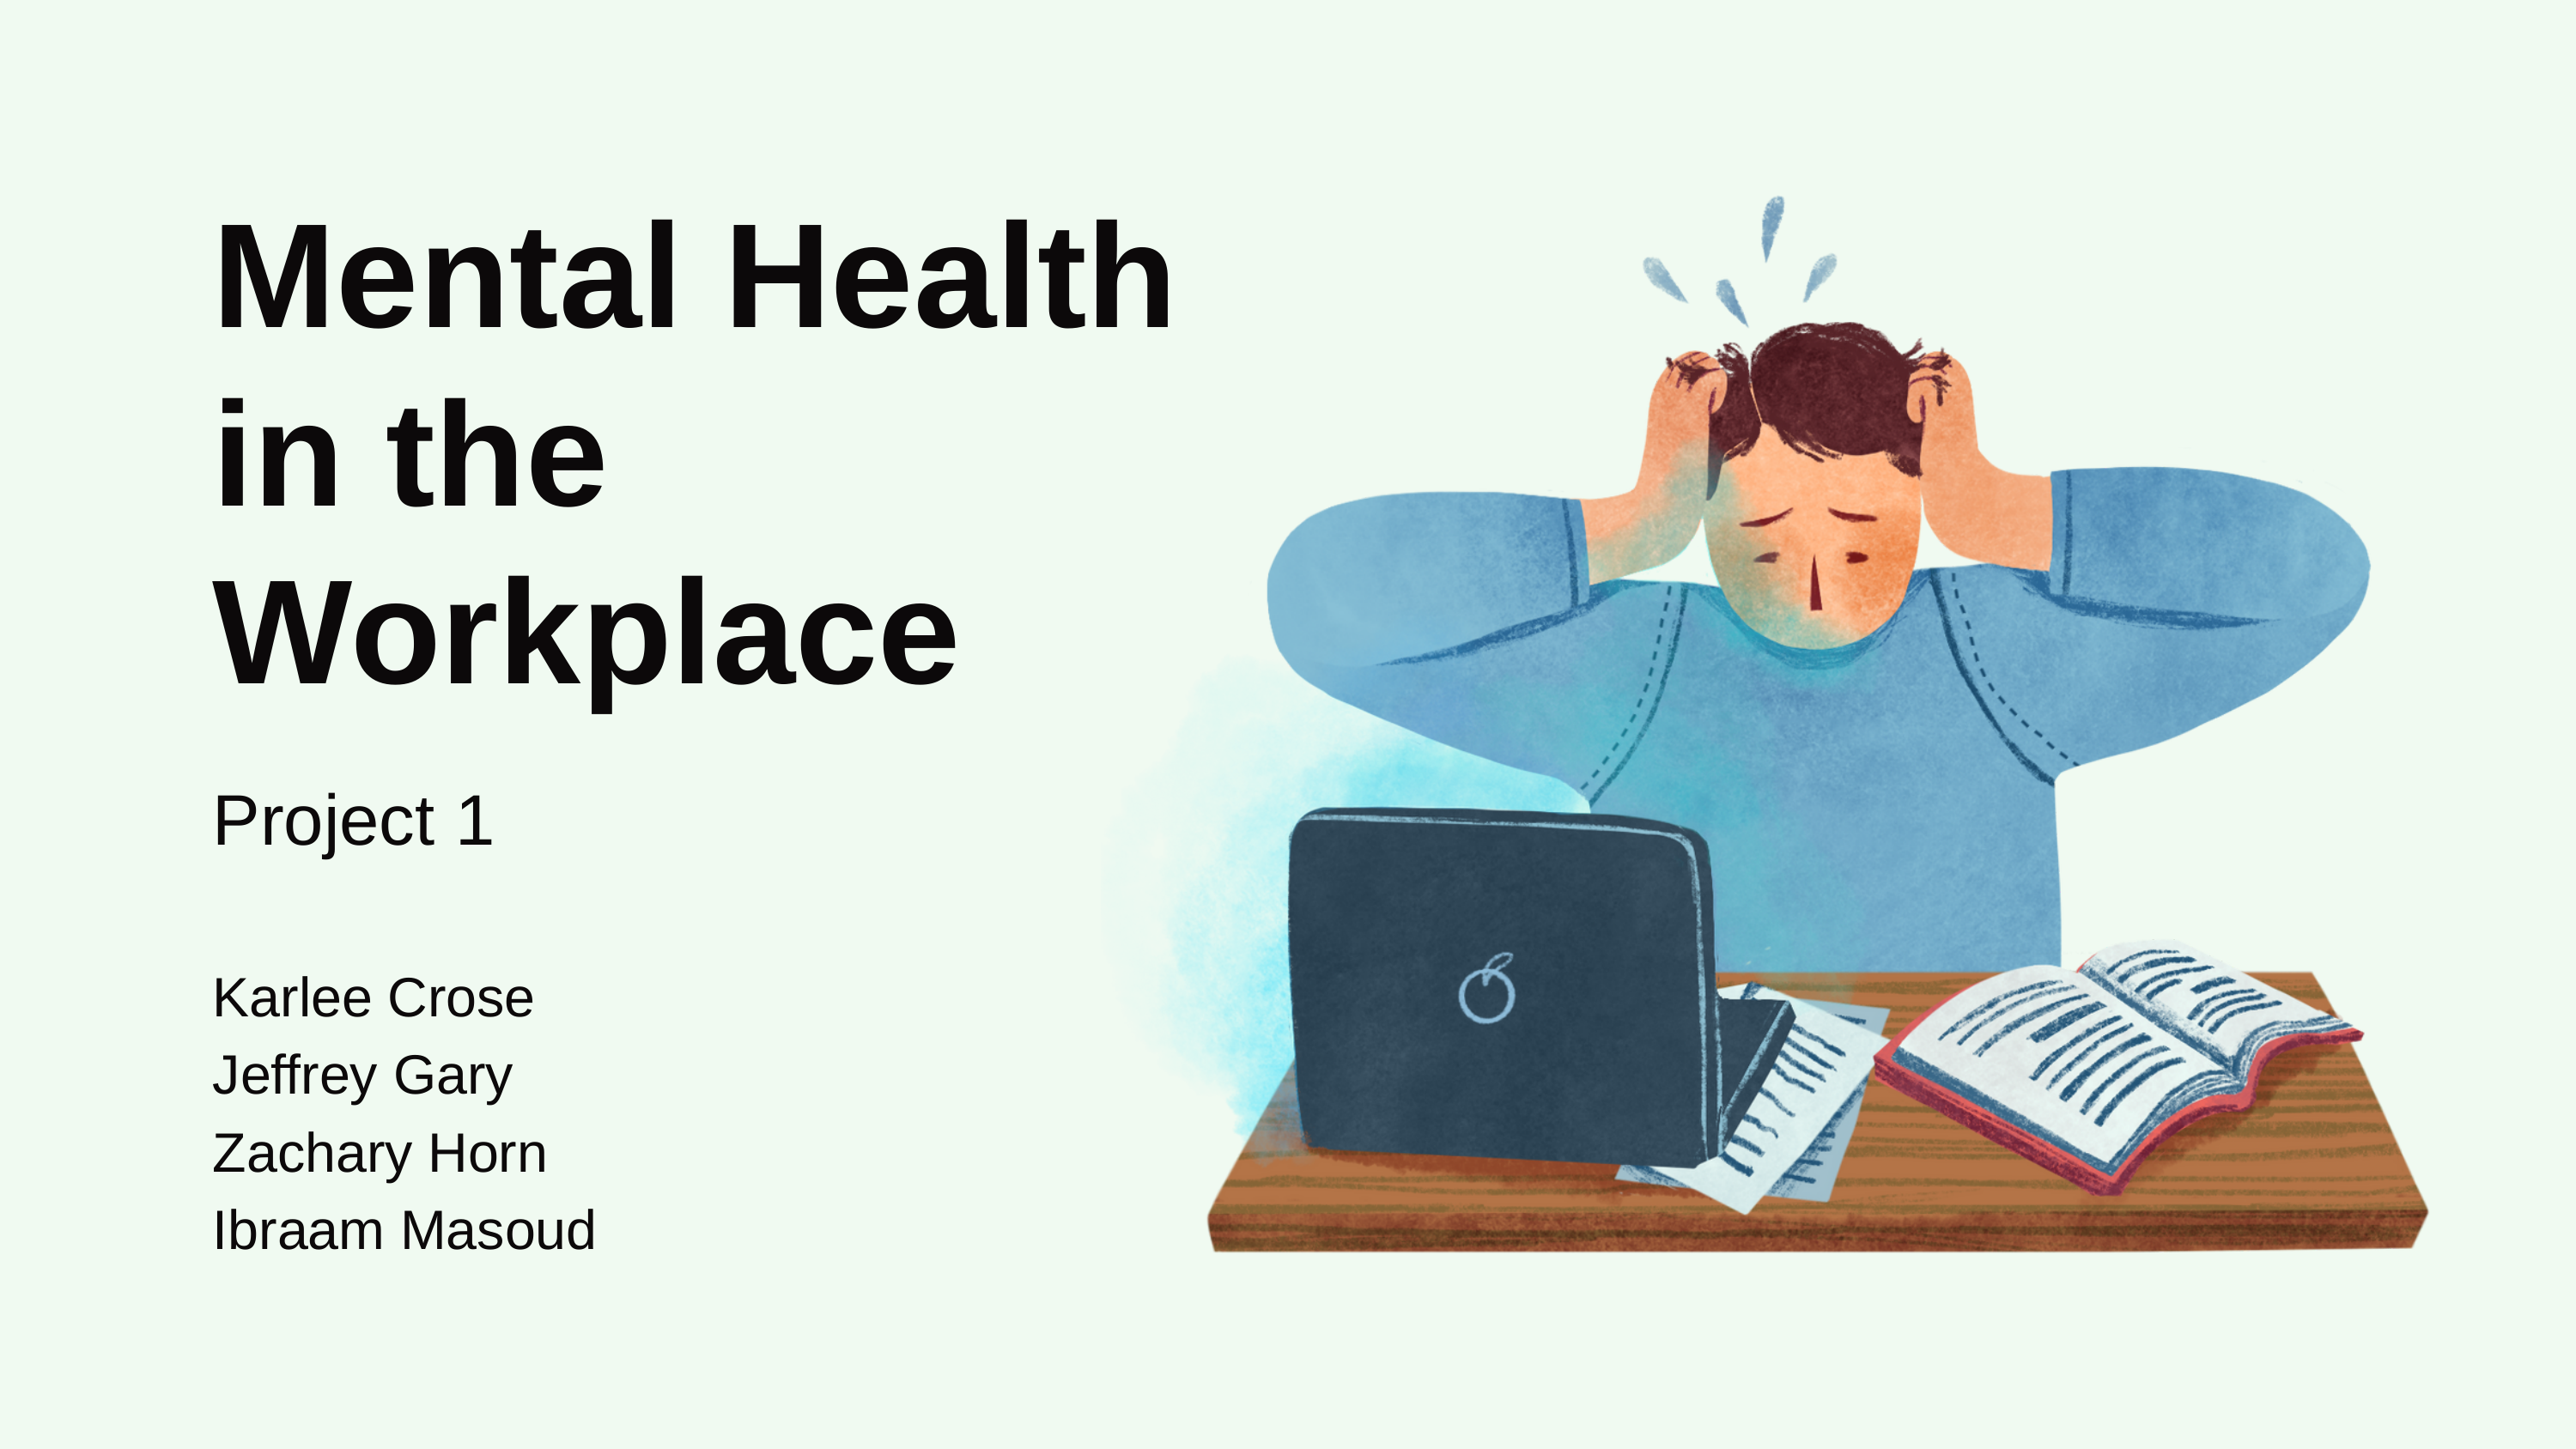

Mental Health in the Workplace
Project 1

Karlee Crose
Jeffrey Gary
Zachary Horn
Ibraam Masoud